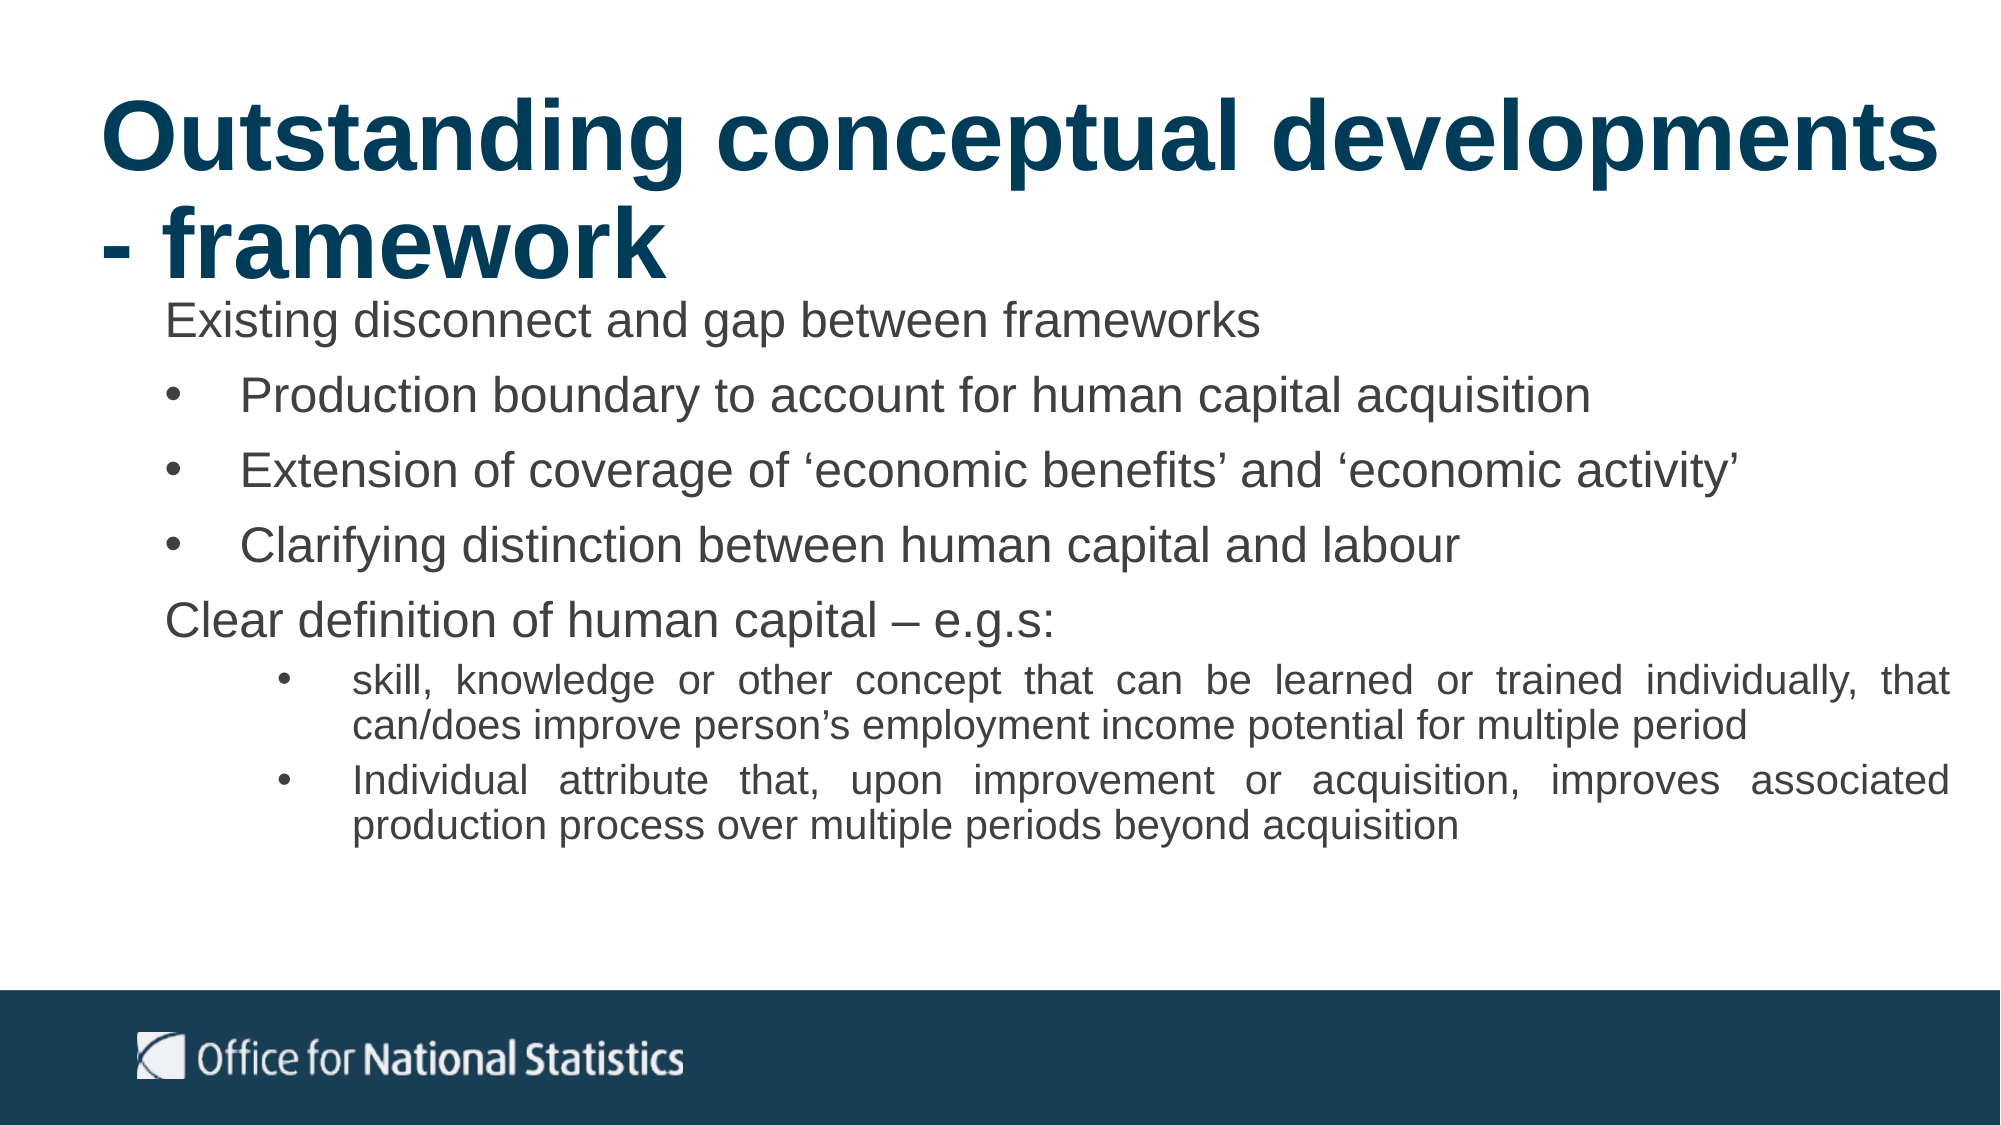

# Outstanding conceptual developments - framework
Existing disconnect and gap between frameworks
Production boundary to account for human capital acquisition
Extension of coverage of ‘economic benefits’ and ‘economic activity’
Clarifying distinction between human capital and labour
Clear definition of human capital – e.g.s:
skill, knowledge or other concept that can be learned or trained individually, that can/does improve person’s employment income potential for multiple period
Individual attribute that, upon improvement or acquisition, improves associated production process over multiple periods beyond acquisition